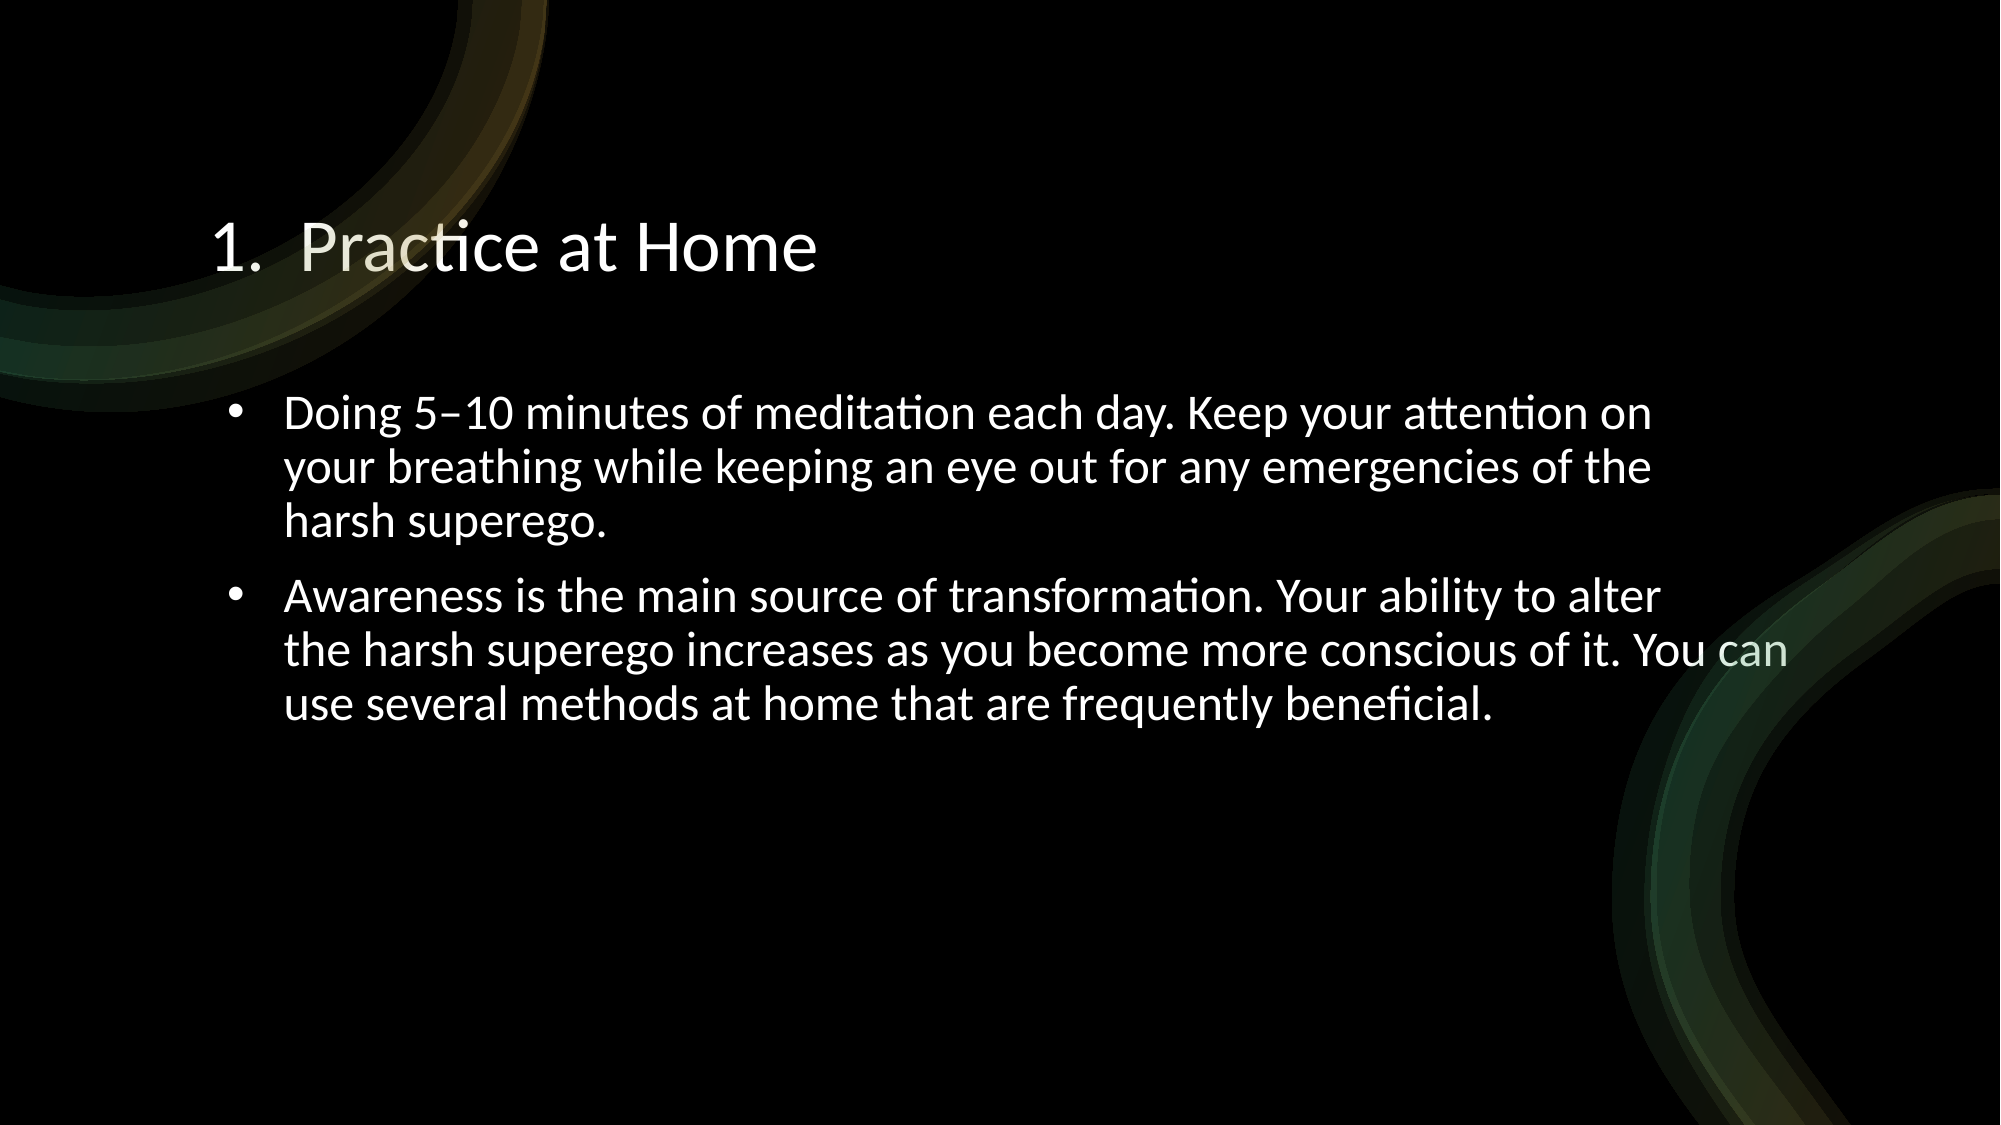

# 1.  Practice at Home
Doing 5–10 minutes of meditation each day. Keep your attention on your breathing while keeping an eye out for any emergencies of the harsh superego.
Awareness is the main source of transformation. Your ability to alter the harsh superego increases as you become more conscious of it. You can use several methods at home that are frequently beneficial.